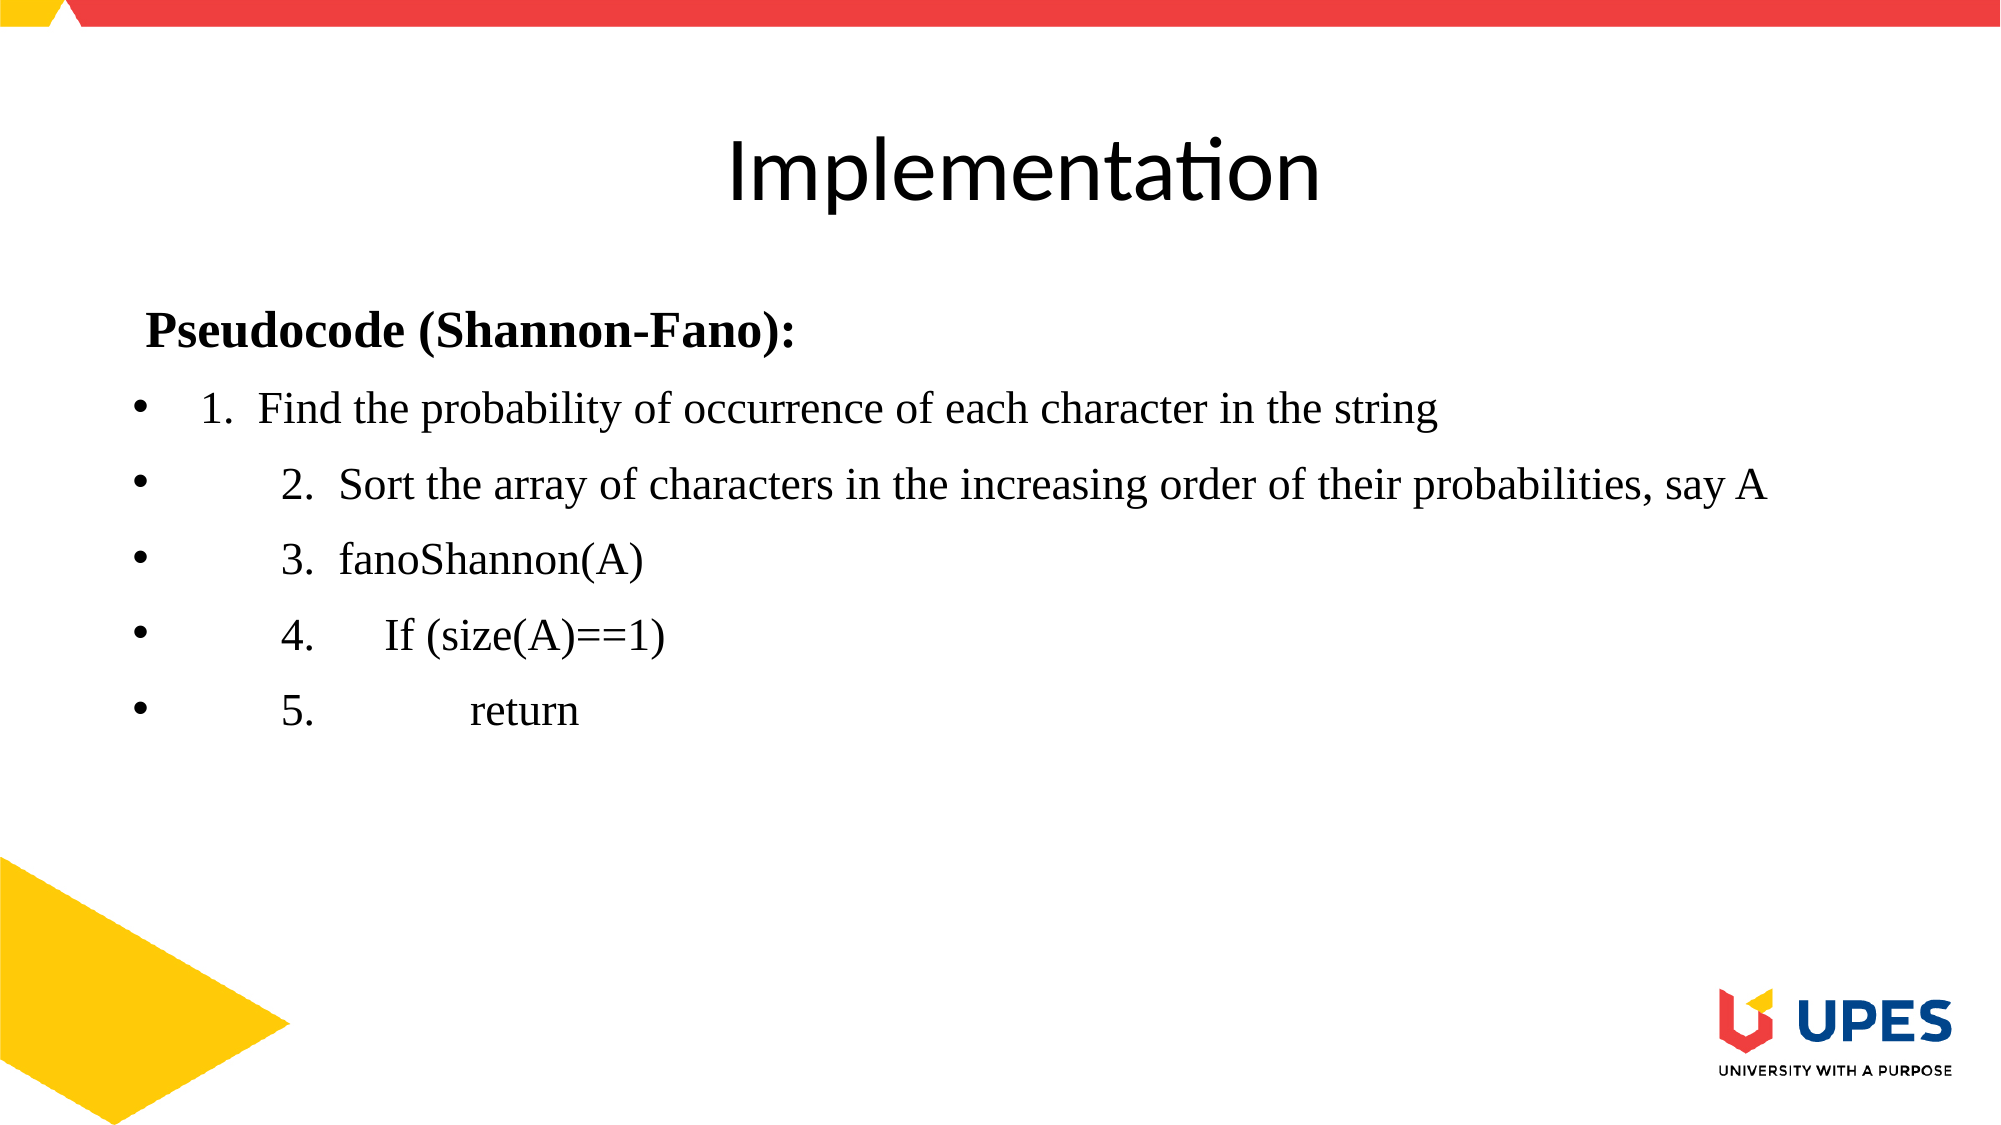

# Implementation
 Pseudocode (Shannon-Fano):
 1.  Find the probability of occurrence of each character in the string
        2.  Sort the array of characters in the increasing order of their probabilities, say A
        3.  fanoShannon(A)
        4.      If (size(A)==1)
        5. 	        return